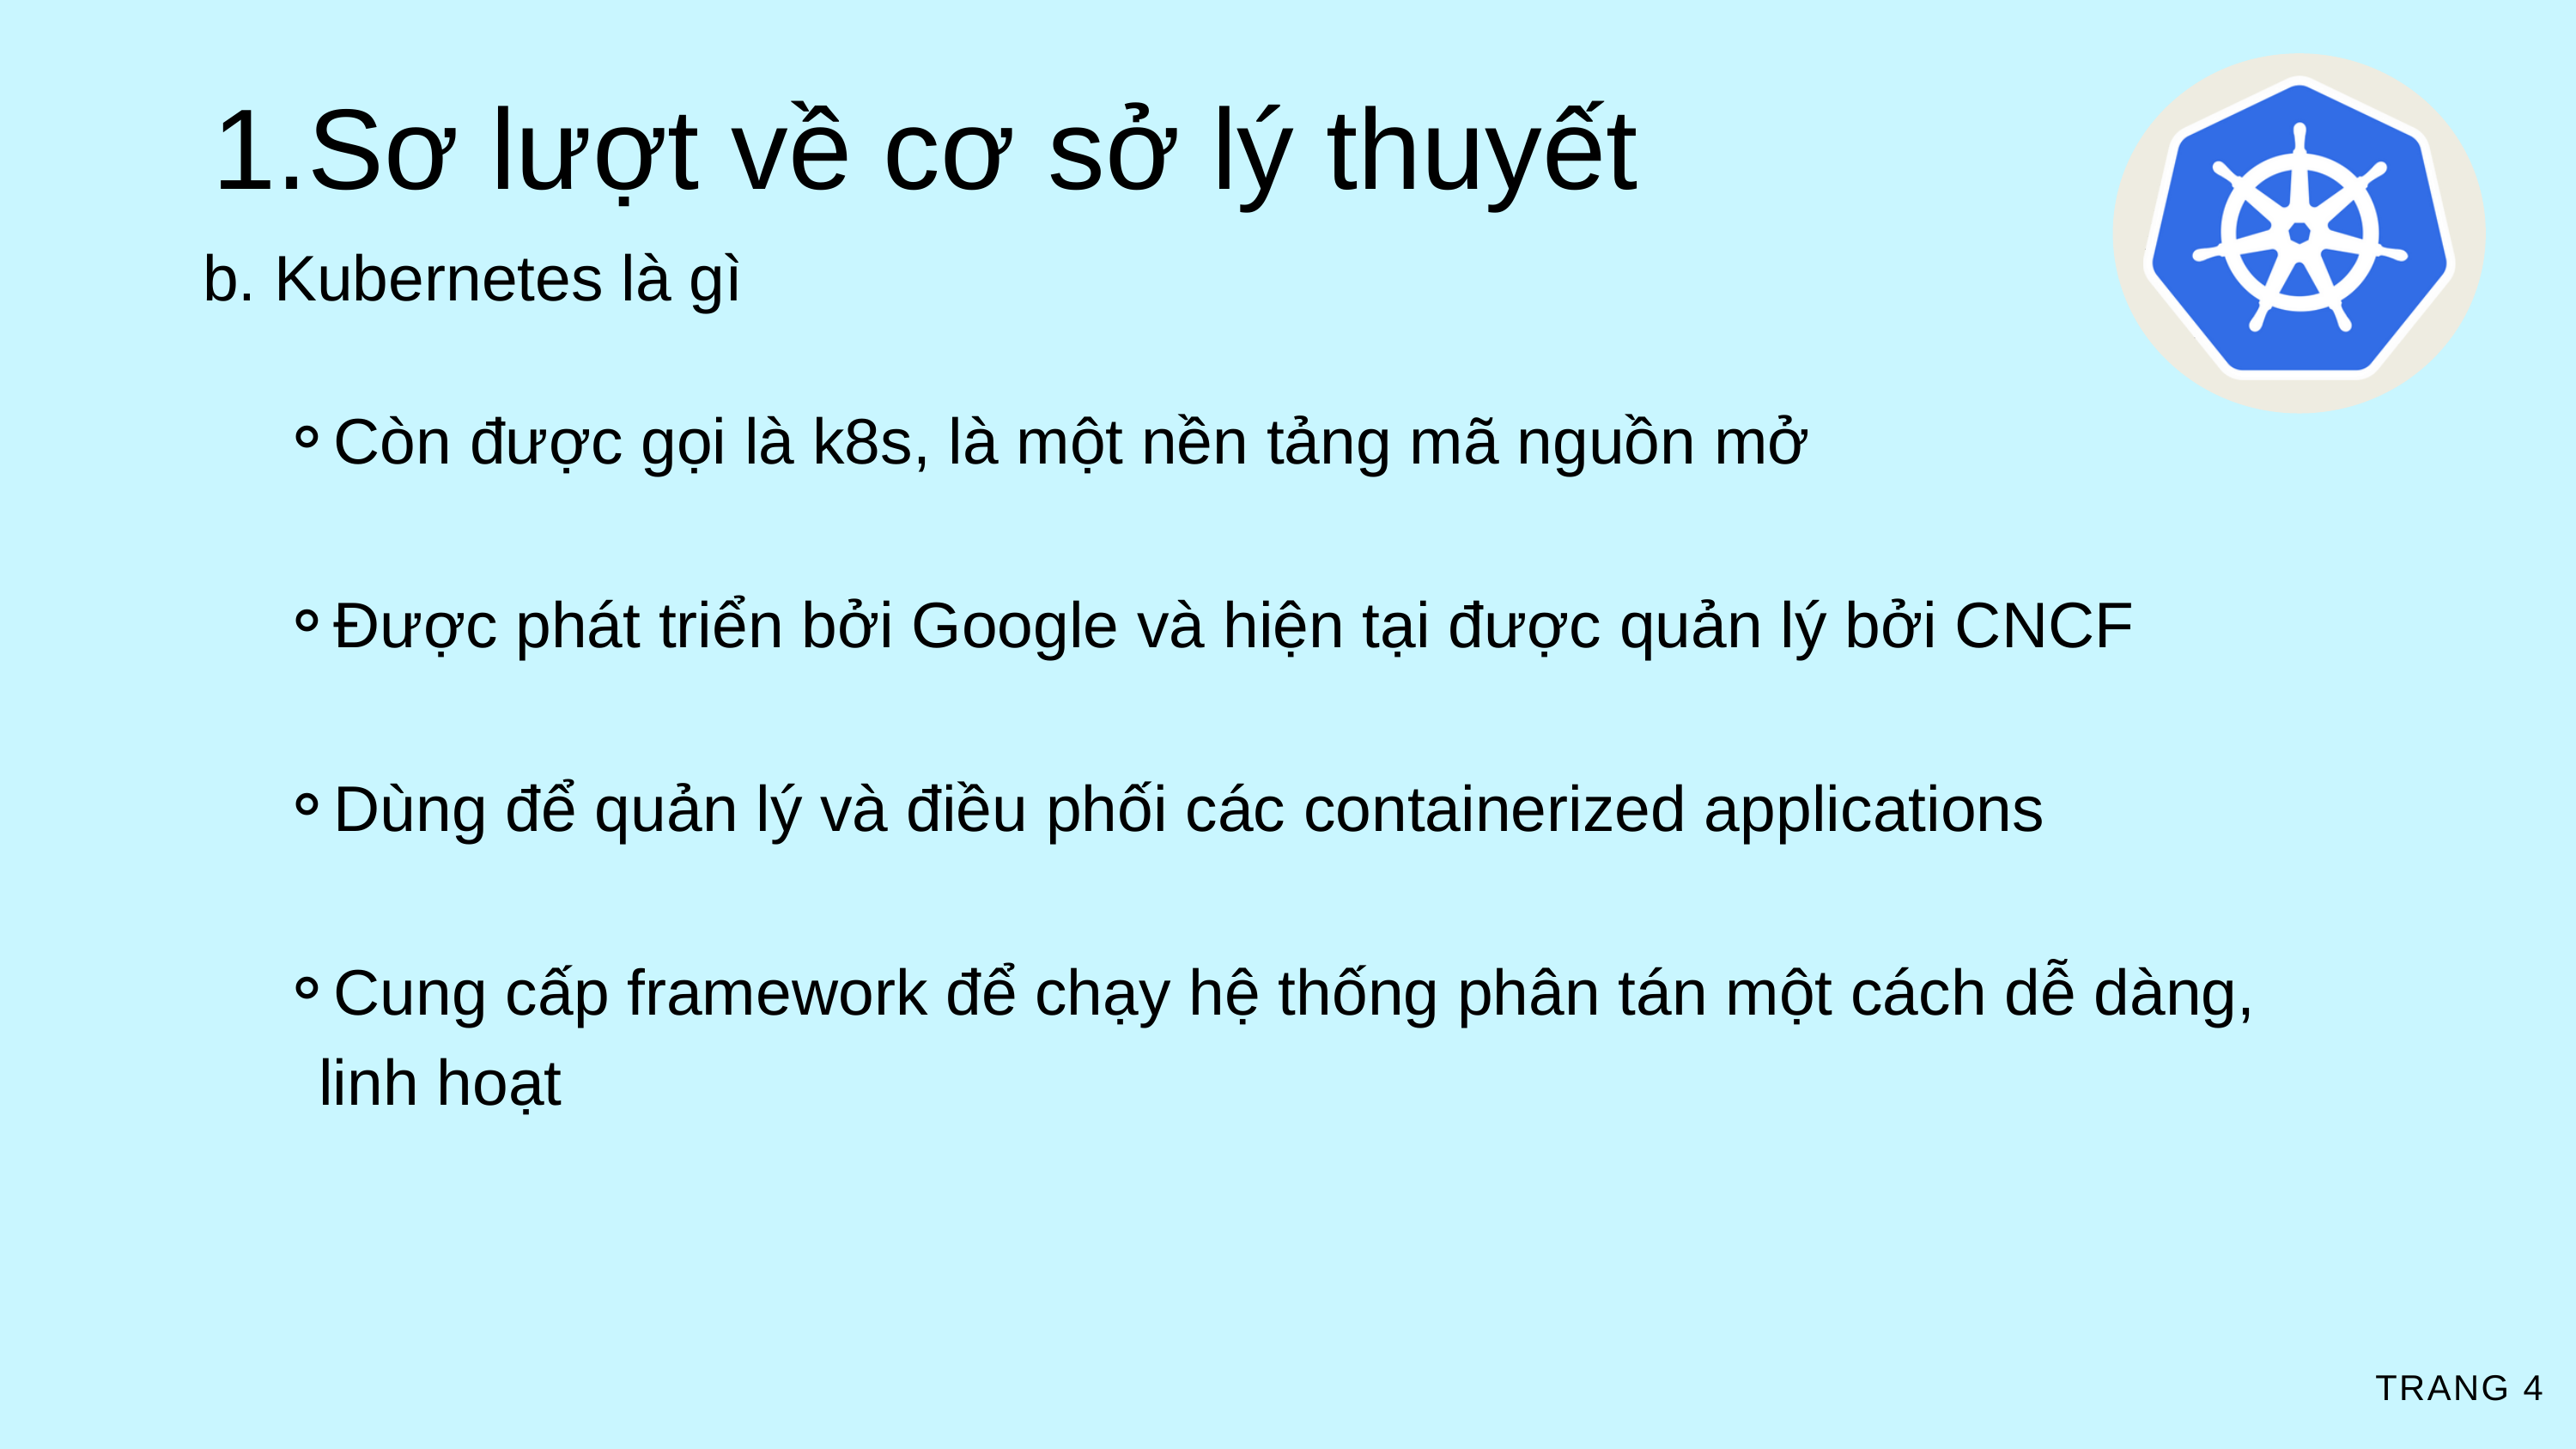

Sơ lượt về cơ sở lý thuyết

b. Kubernetes là gì
Còn được gọi là k8s, là một nền tảng mã nguồn mở
Được phát triển bởi Google và hiện tại được quản lý bởi CNCF
Dùng để quản lý và điều phối các containerized applications
Cung cấp framework để chạy hệ thống phân tán một cách dễ dàng, linh hoạt

TRANG 4